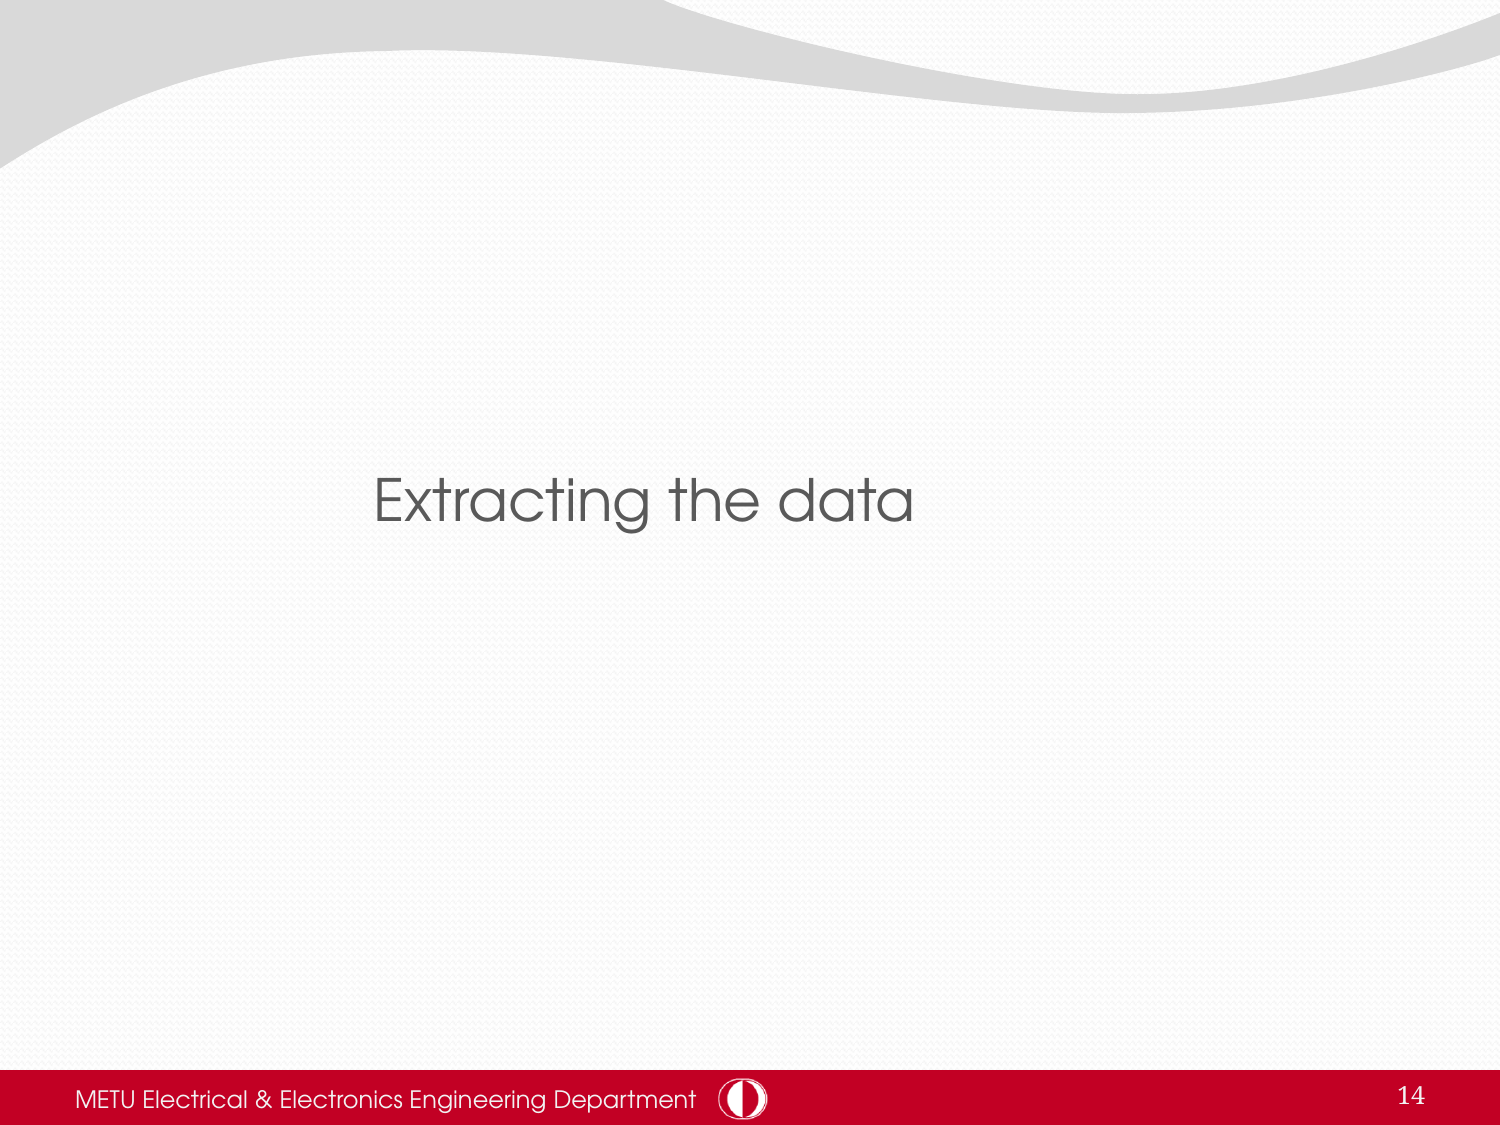

# Extracting the data
METU Electrical & Electronics Engineering Department
14